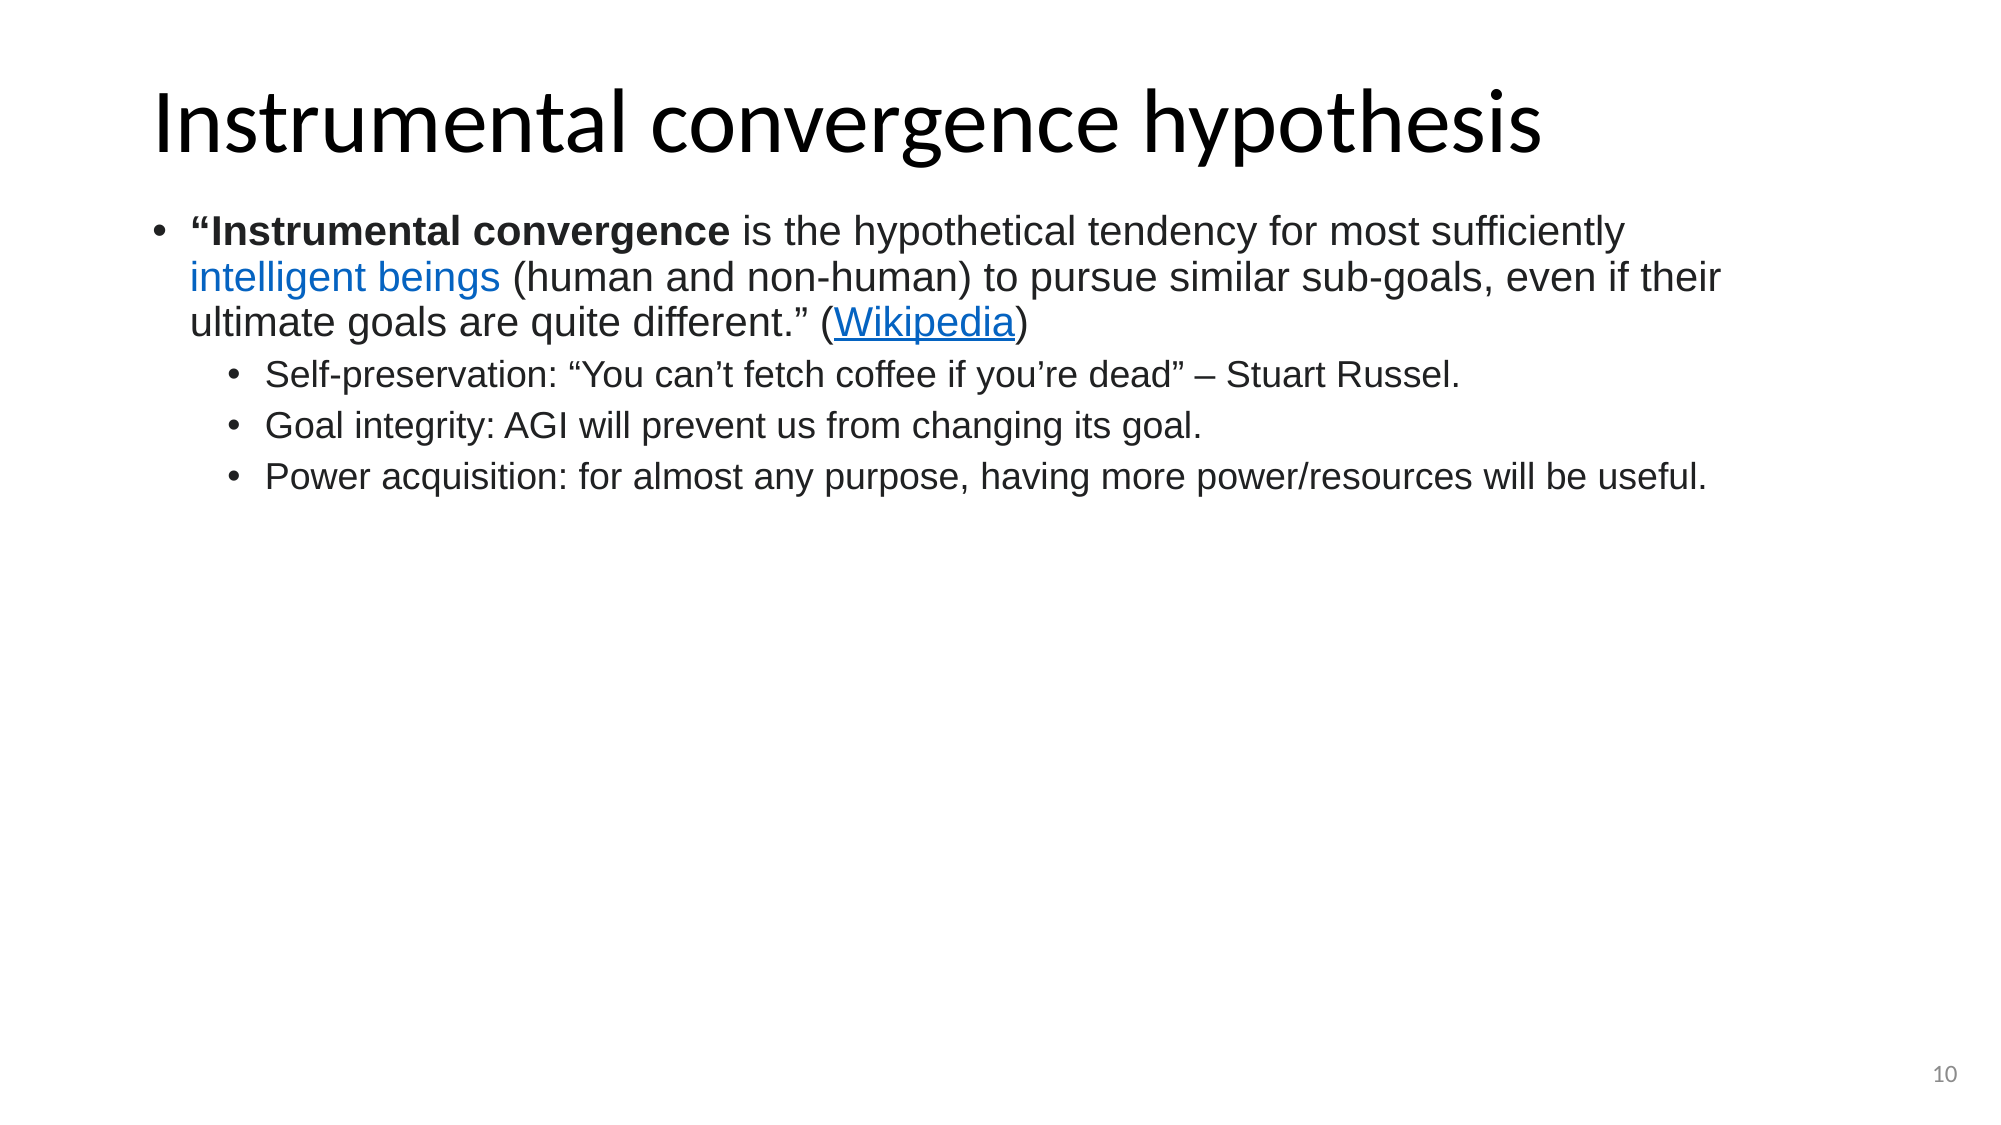

# Instrumental convergence hypothesis
“Instrumental convergence is the hypothetical tendency for most sufficiently intelligent beings (human and non-human) to pursue similar sub-goals, even if their ultimate goals are quite different.” (Wikipedia)
Self-preservation: “You can’t fetch coffee if you’re dead” – Stuart Russel.
Goal integrity: AGI will prevent us from changing its goal.
Power acquisition: for almost any purpose, having more power/resources will be useful.
10